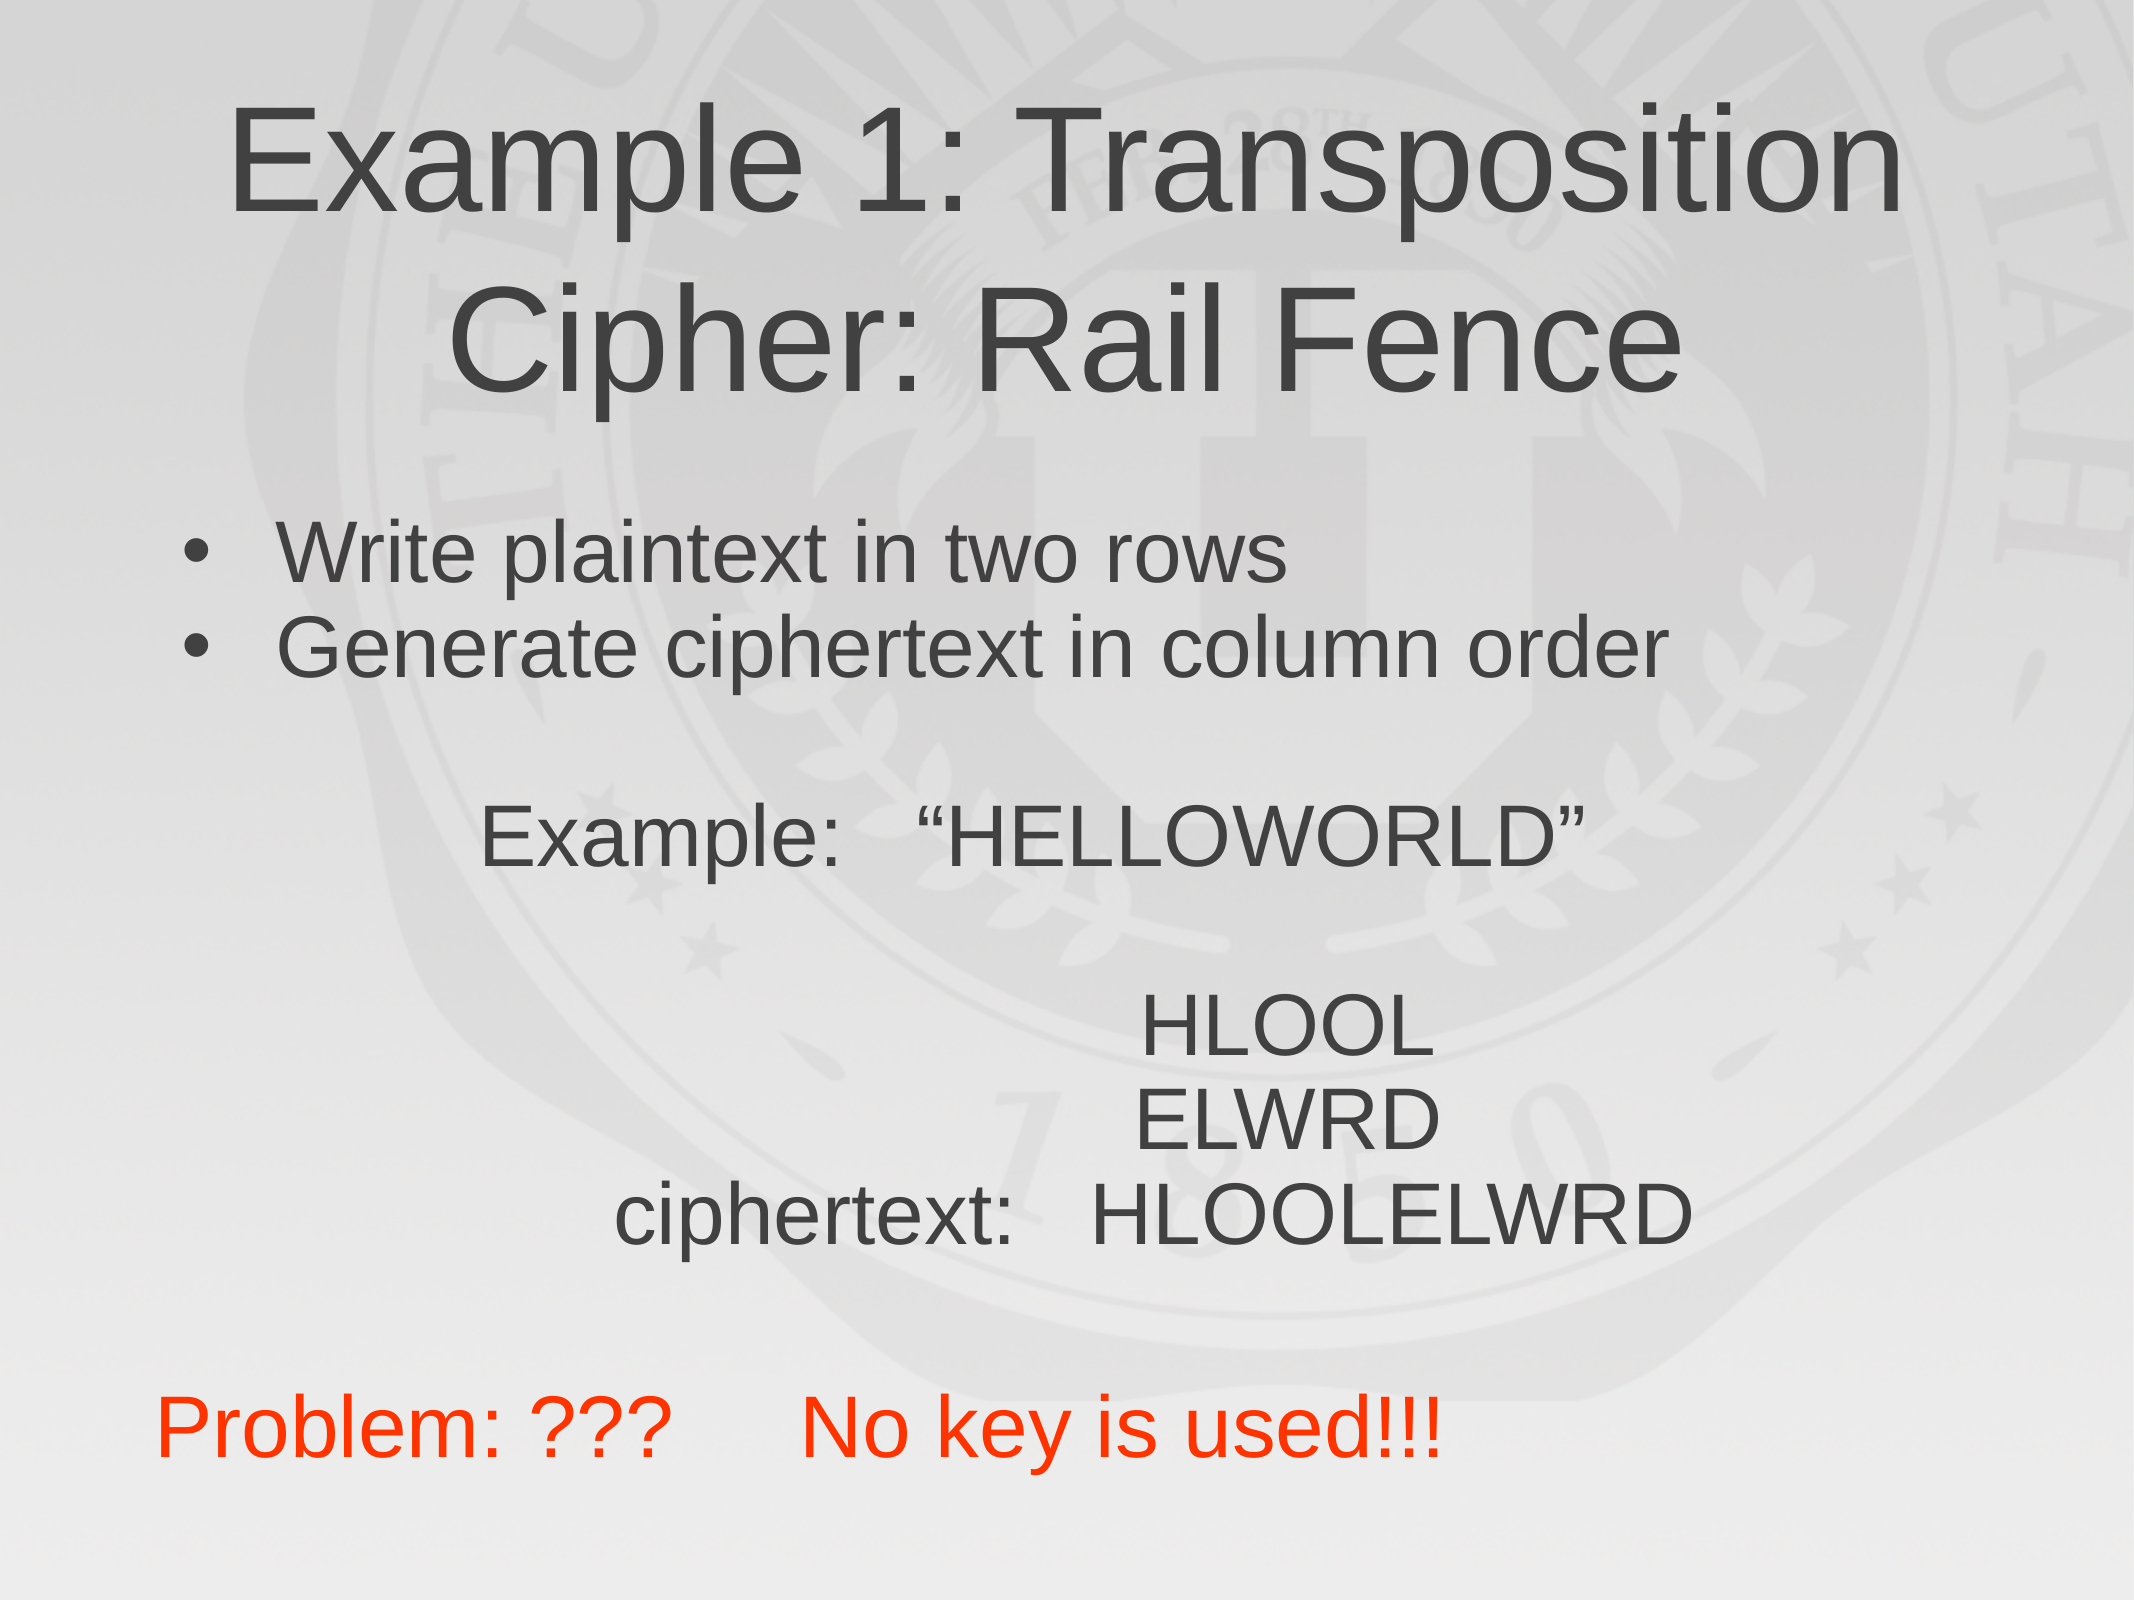

# Example 1: Transposition Cipher: Rail Fence
Write plaintext in two rows
Generate ciphertext in column order

Example:   “HELLOWORLD”

                     HLOOL
                     ELWRD
          ciphertext:   HLOOLELWRD
No key is used!!!
Problem: ???